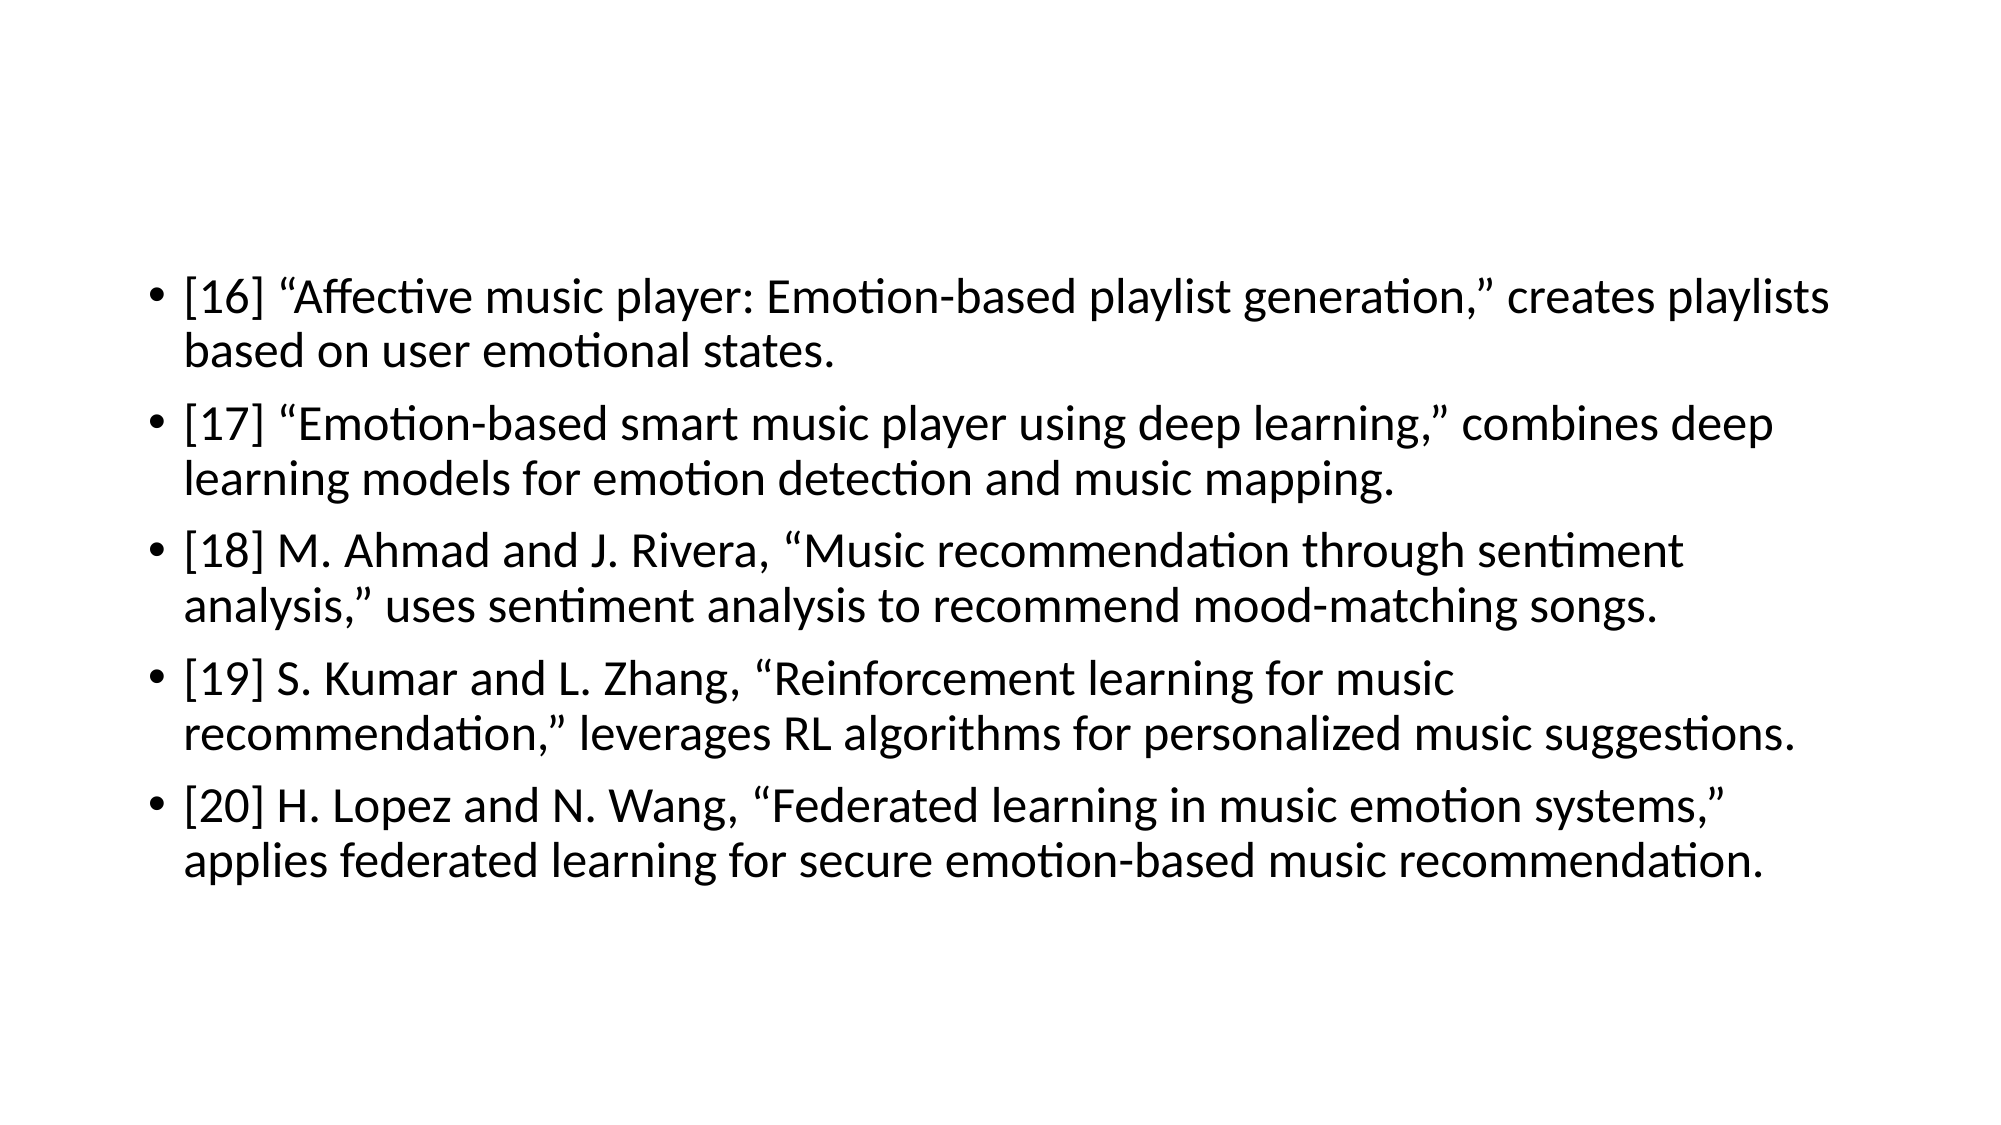

[16] “Affective music player: Emotion-based playlist generation,” creates playlists based on user emotional states.
[17] “Emotion-based smart music player using deep learning,” combines deep learning models for emotion detection and music mapping.
[18] M. Ahmad and J. Rivera, “Music recommendation through sentiment analysis,” uses sentiment analysis to recommend mood-matching songs.
[19] S. Kumar and L. Zhang, “Reinforcement learning for music recommendation,” leverages RL algorithms for personalized music suggestions.
[20] H. Lopez and N. Wang, “Federated learning in music emotion systems,” applies federated learning for secure emotion-based music recommendation.